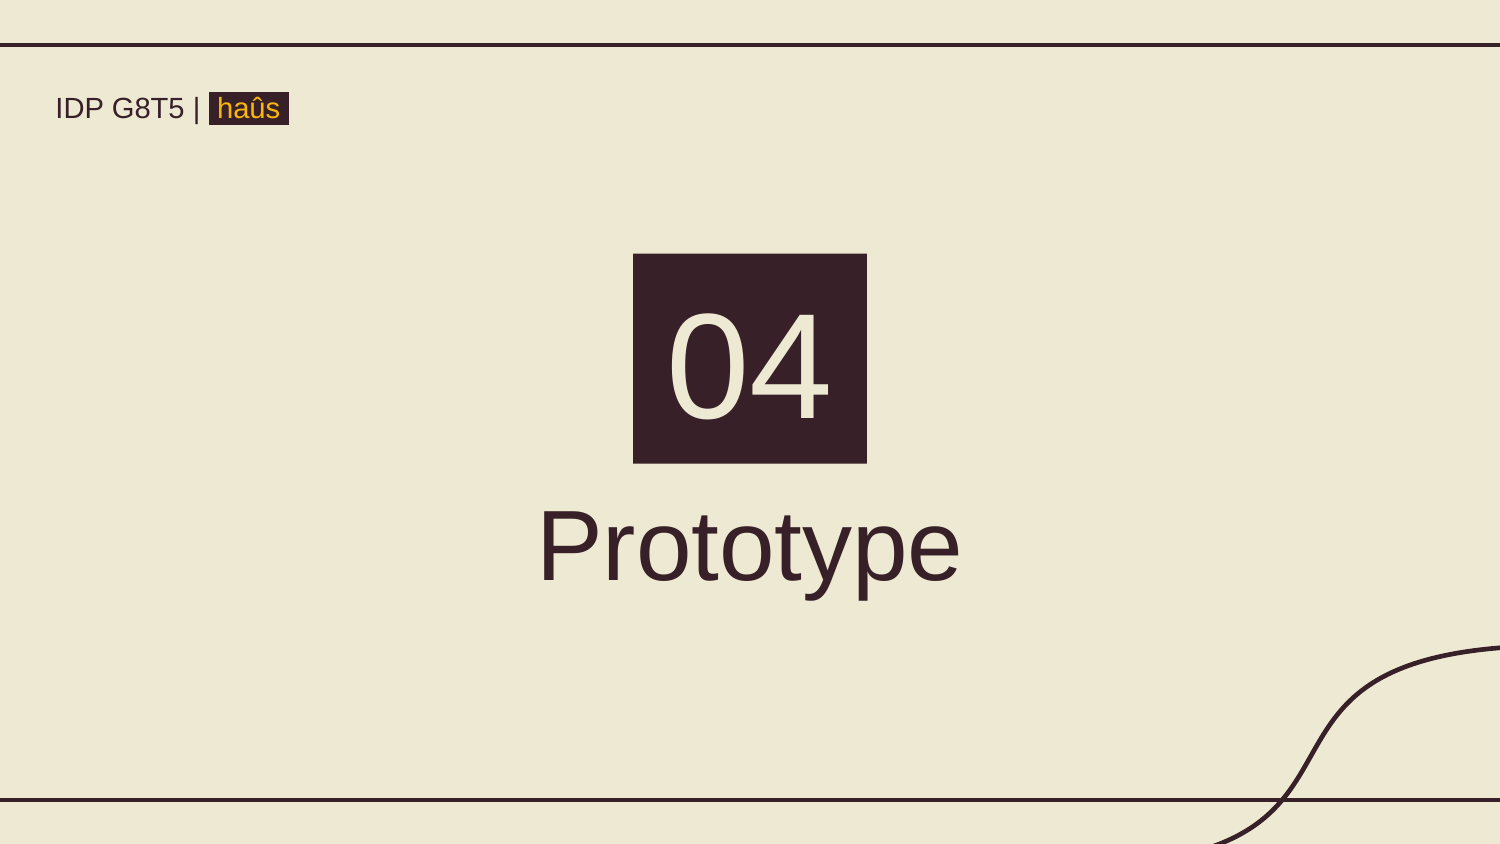

IDP G8T5 |  haûs .
04
Prototype